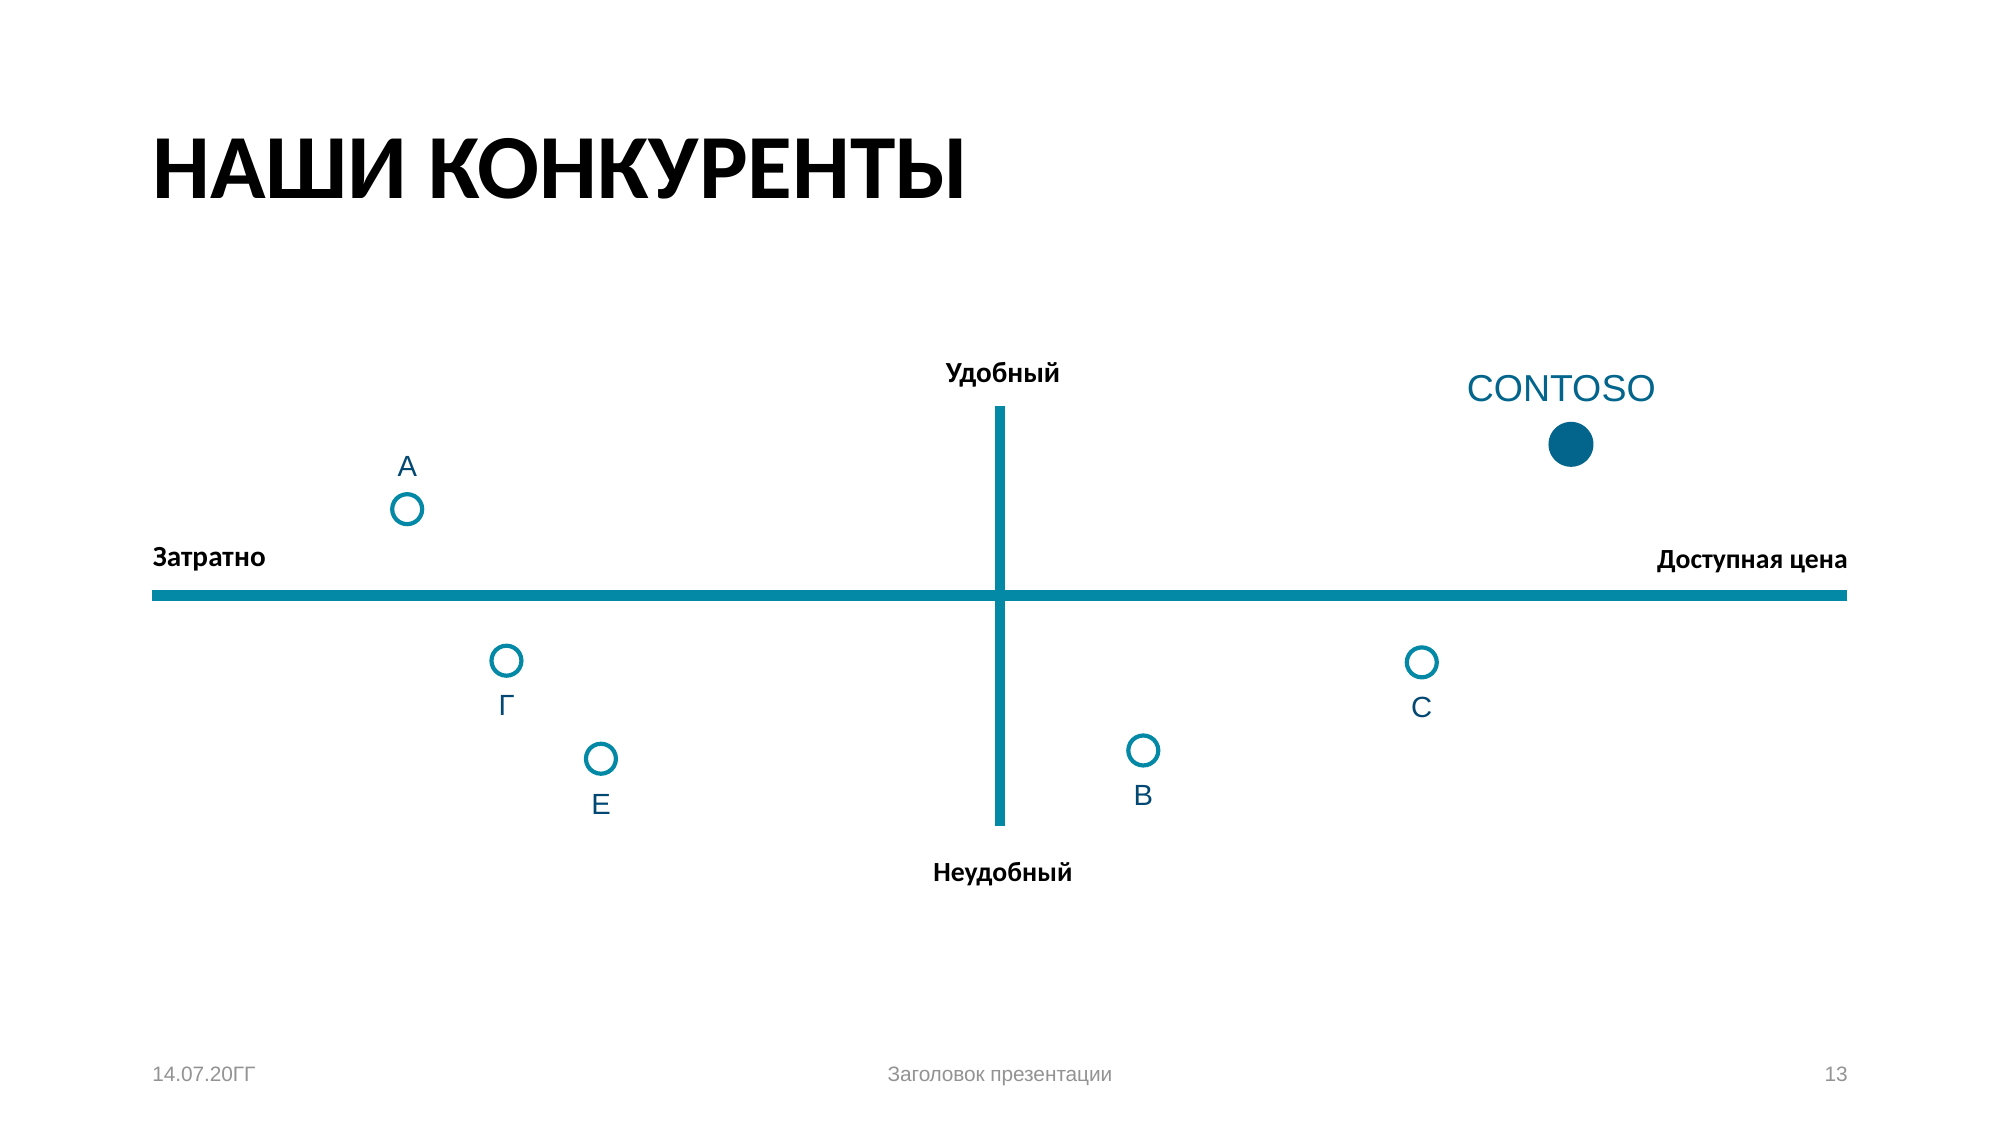

# НАШИ КОНКУРЕНТЫ
Удобный
CONTOSO

А

Затратно
Доступная цена

Г
C

B
E
Неудобный
14.07.20ГГ
Заголовок презентации
13